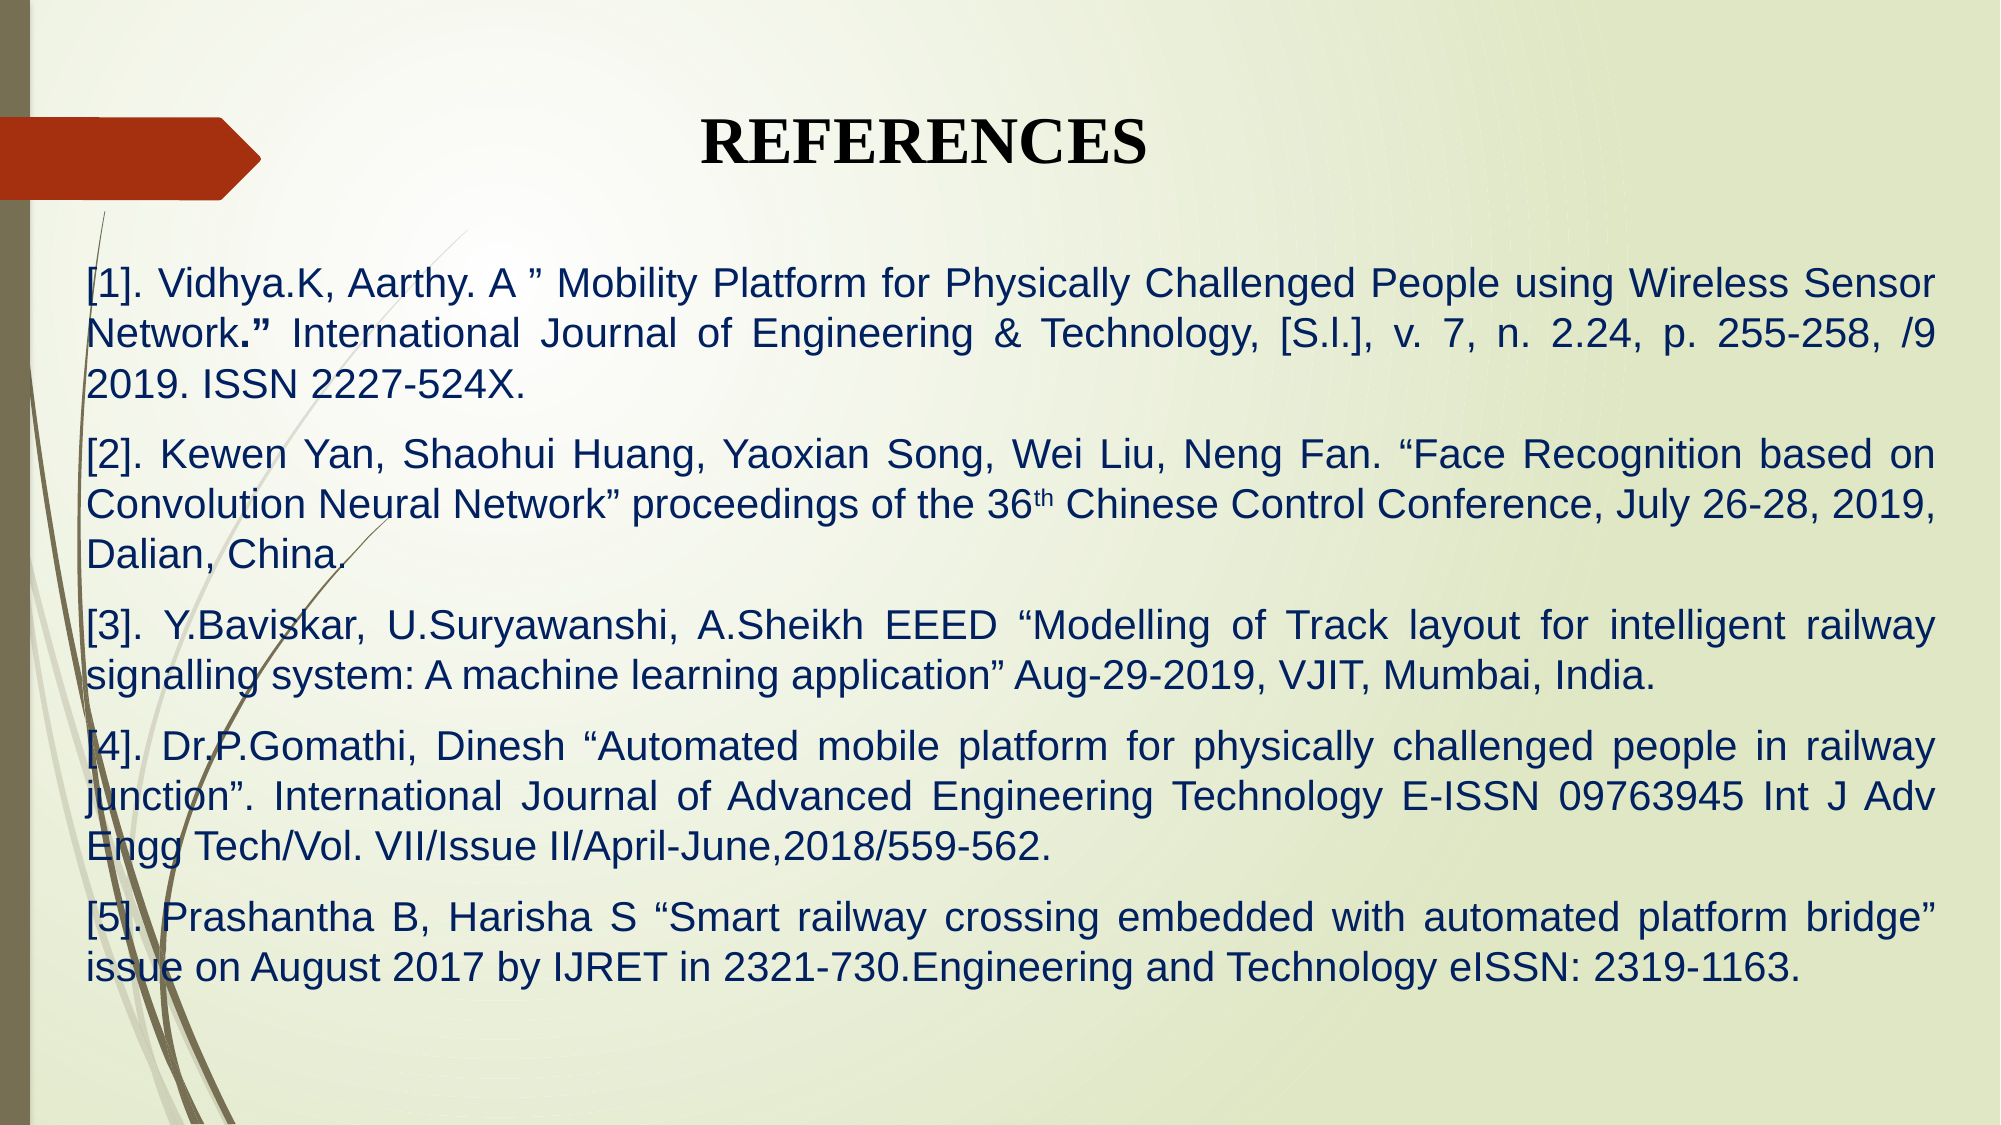

# REFERENCES
[1]. Vidhya.K, Aarthy. A ” Mobility Platform for Physically Challenged People using Wireless Sensor Network.” International Journal of Engineering & Technology, [S.l.], v. 7, n. 2.24, p. 255-258, /9 2019. ISSN 2227-524X.
[2]. Kewen Yan, Shaohui Huang, Yaoxian Song, Wei Liu, Neng Fan. “Face Recognition based on Convolution Neural Network” proceedings of the 36th Chinese Control Conference, July 26-28, 2019, Dalian, China.
[3]. Y.Baviskar, U.Suryawanshi, A.Sheikh EEED “Modelling of Track layout for intelligent railway signalling system: A machine learning application” Aug-29-2019, VJIT, Mumbai, India.
[4]. Dr.P.Gomathi, Dinesh “Automated mobile platform for physically challenged people in railway junction”. International Journal of Advanced Engineering Technology E-ISSN 09763945 Int J Adv Engg Tech/Vol. VII/Issue II/April-June,2018/559-562.
[5]. Prashantha B, Harisha S “Smart railway crossing embedded with automated platform bridge” issue on August 2017 by IJRET in 2321-730.Engineering and Technology eISSN: 2319-1163.